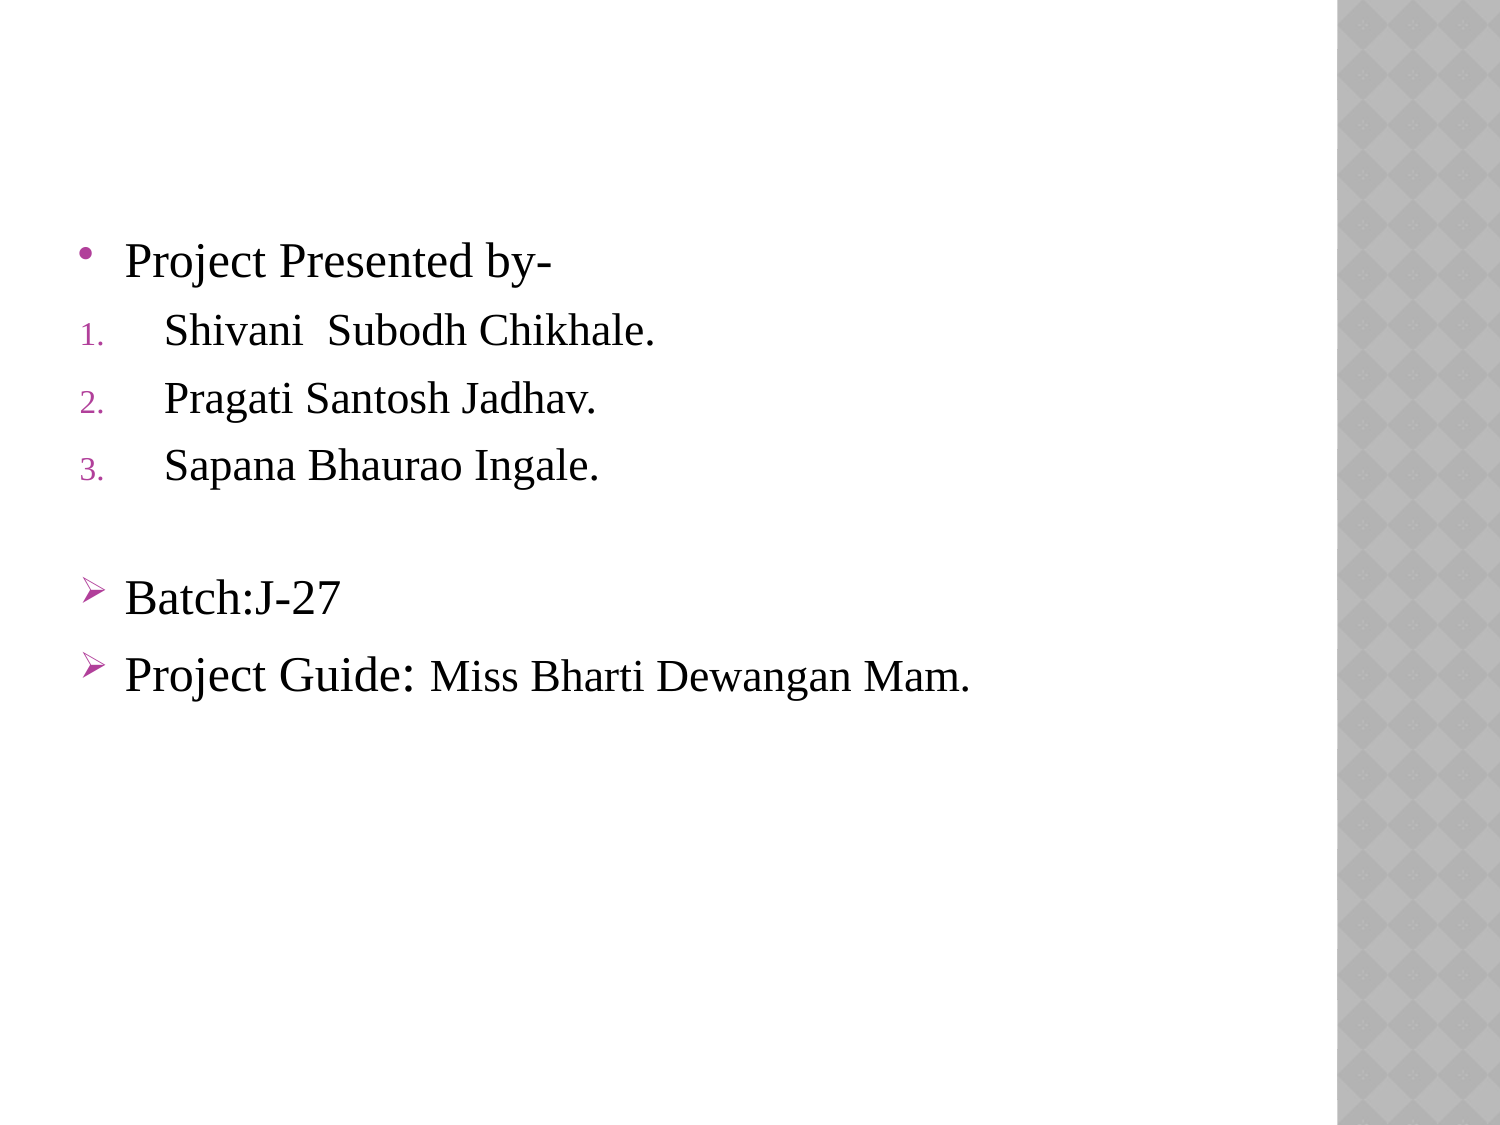

Project Presented by-
Shivani  Subodh Chikhale.
Pragati Santosh Jadhav.
Sapana Bhaurao Ingale.

Batch:J-27
Project Guide: Miss Bharti Dewangan Mam.